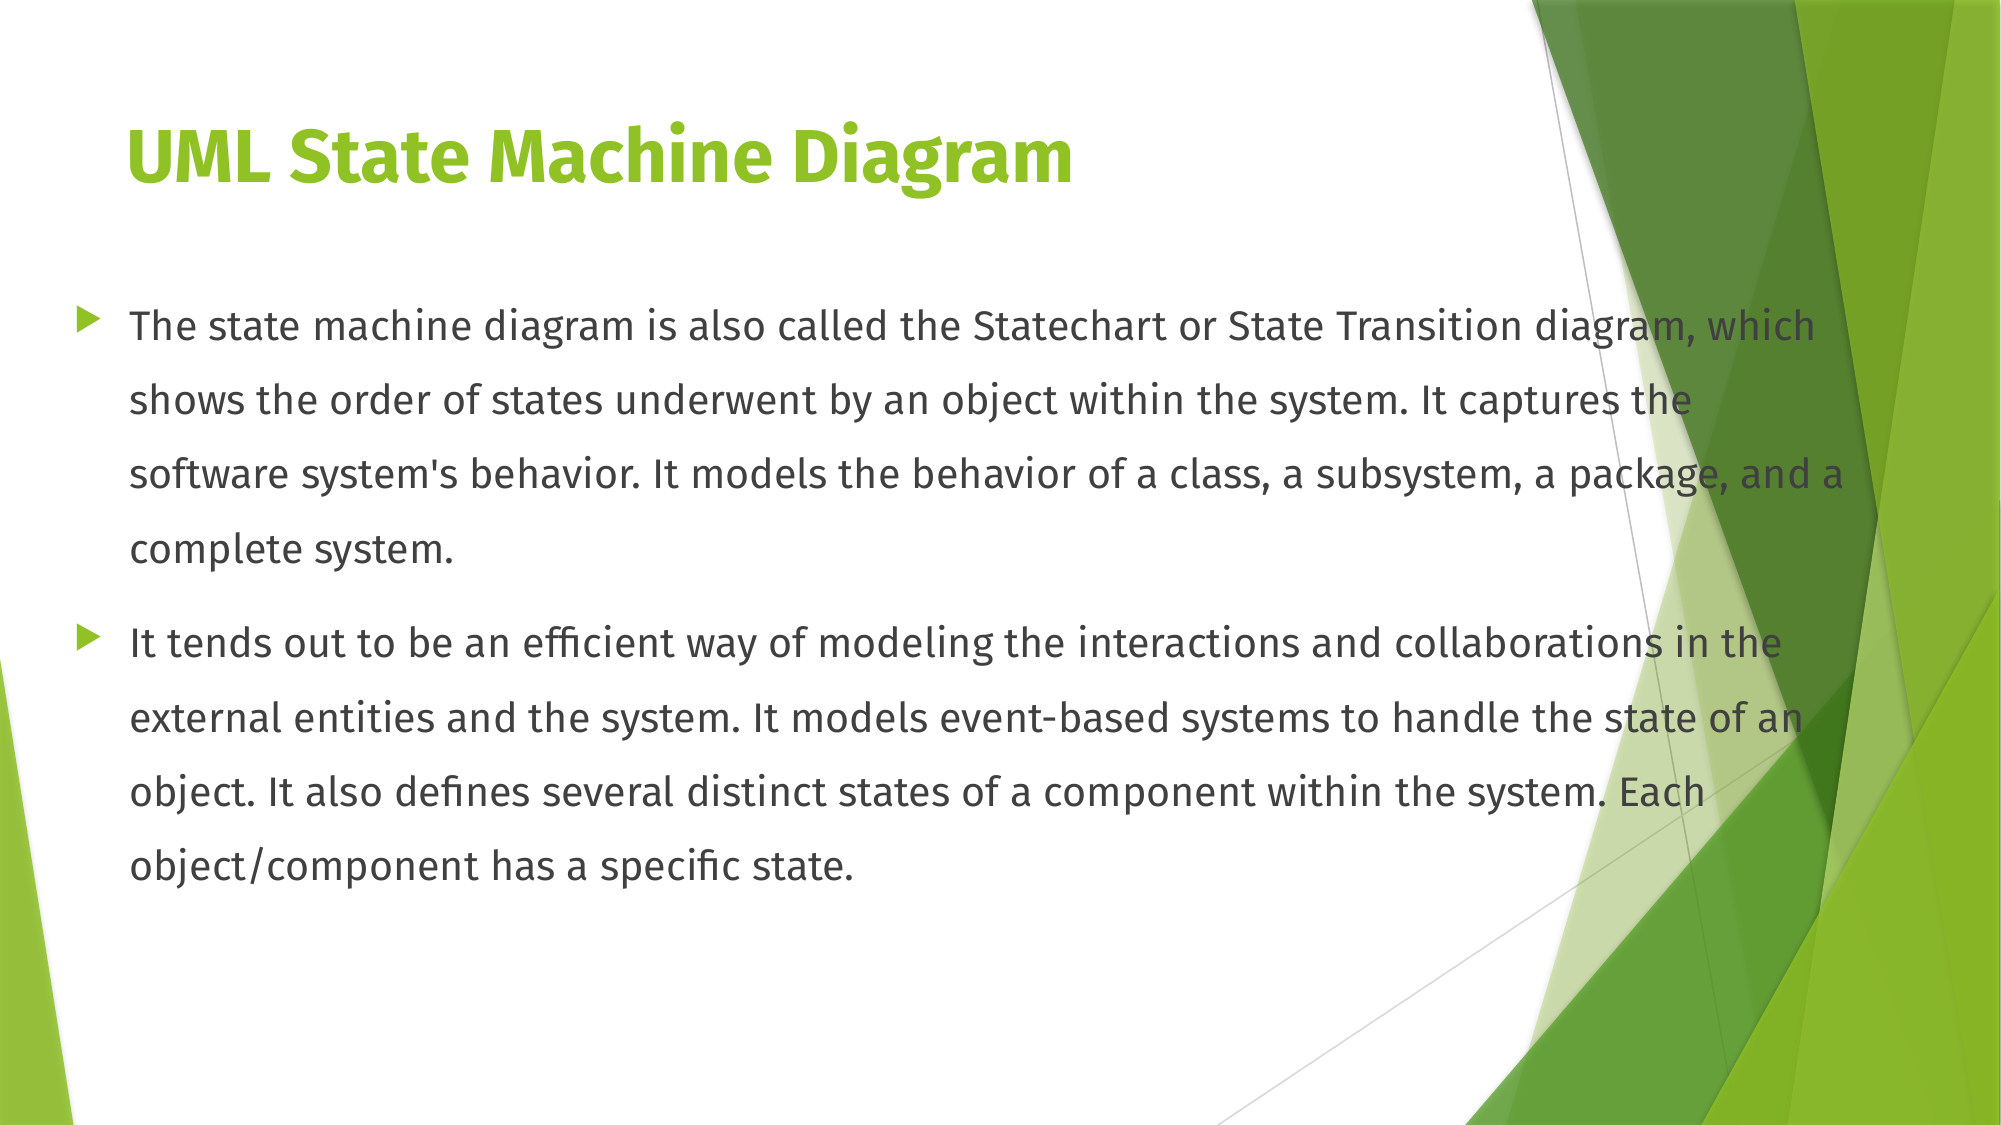

# UML State Machine Diagram
The state machine diagram is also called the Statechart or State Transition diagram, which shows the order of states underwent by an object within the system. It captures the software system's behavior. It models the behavior of a class, a subsystem, a package, and a complete system.
It tends out to be an efficient way of modeling the interactions and collaborations in the external entities and the system. It models event-based systems to handle the state of an object. It also defines several distinct states of a component within the system. Each object/component has a specific state.